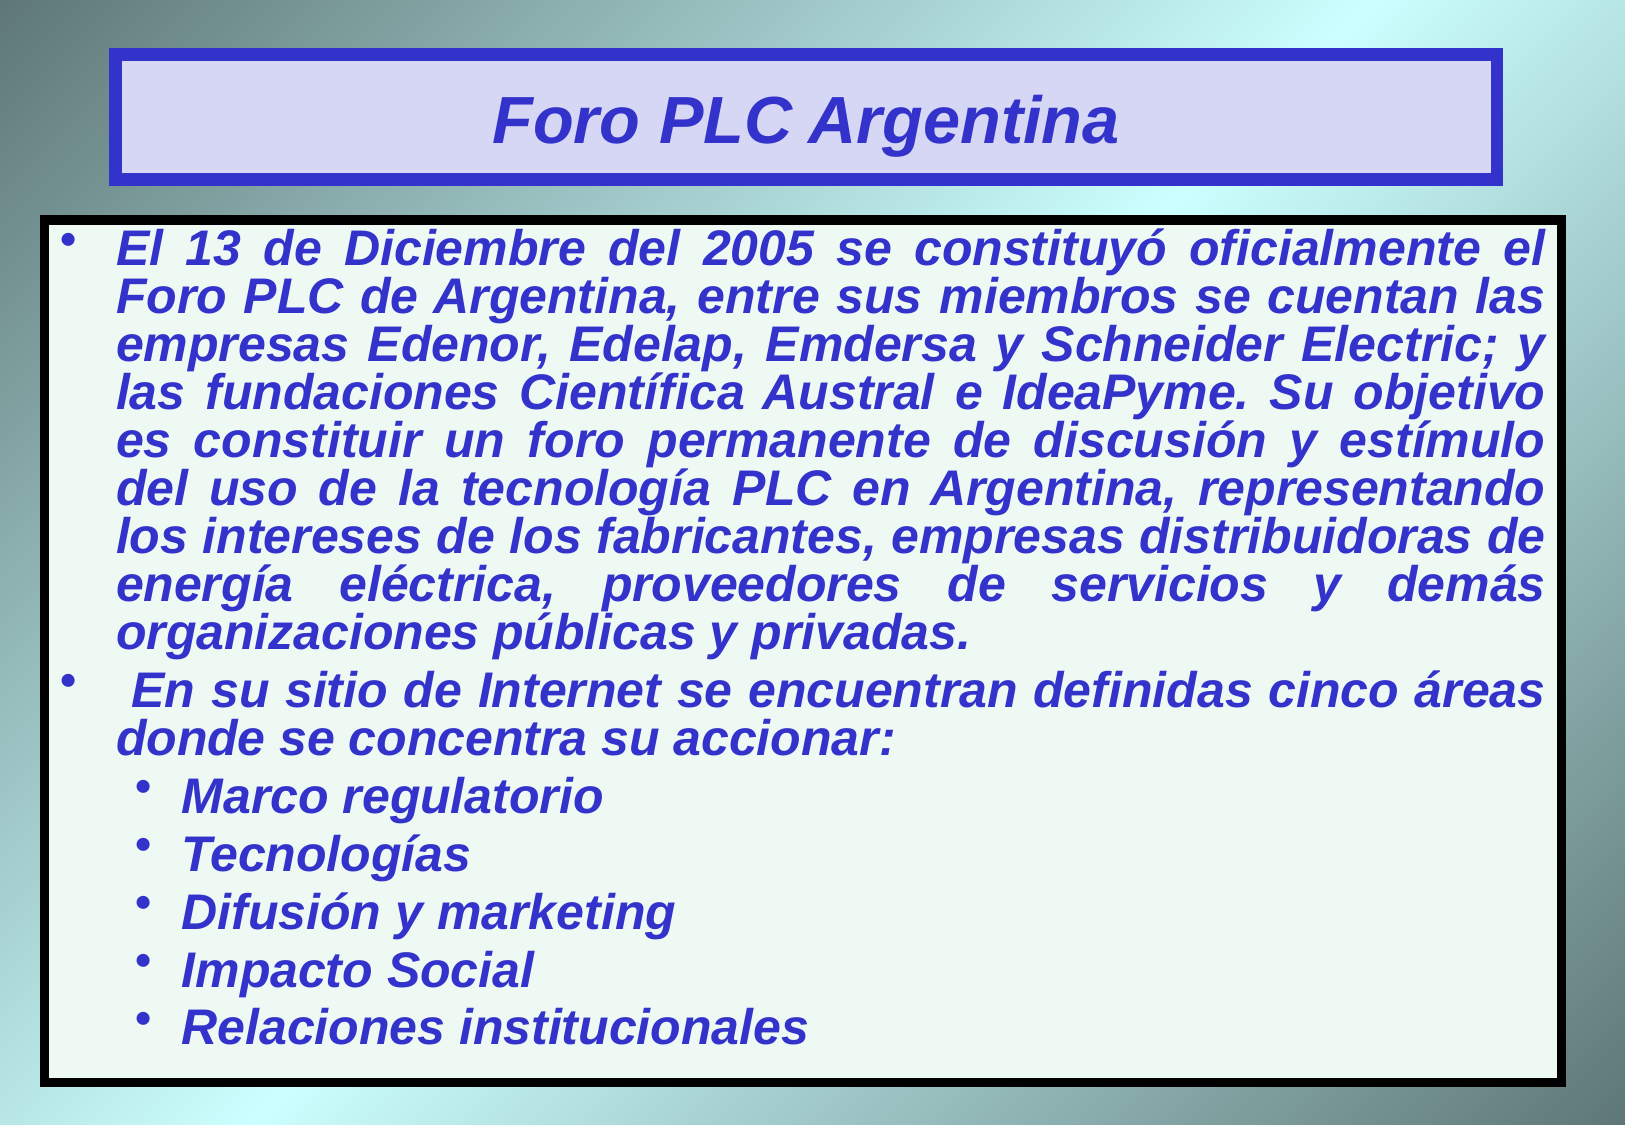

# Foro PLC Argentina
El 13 de Diciembre del 2005 se constituyó oficialmente el Foro PLC de Argentina, entre sus miembros se cuentan las empresas Edenor, Edelap, Emdersa y Schneider Electric; y las fundaciones Científica Austral e IdeaPyme. Su objetivo es constituir un foro permanente de discusión y estímulo del uso de la tecnología PLC en Argentina, representando los intereses de los fabricantes, empresas distribuidoras de energía eléctrica, proveedores de servicios y demás organizaciones públicas y privadas.
 En su sitio de Internet se encuentran definidas cinco áreas donde se concentra su accionar:
Marco regulatorio
Tecnologías
Difusión y marketing
Impacto Social
Relaciones institucionales